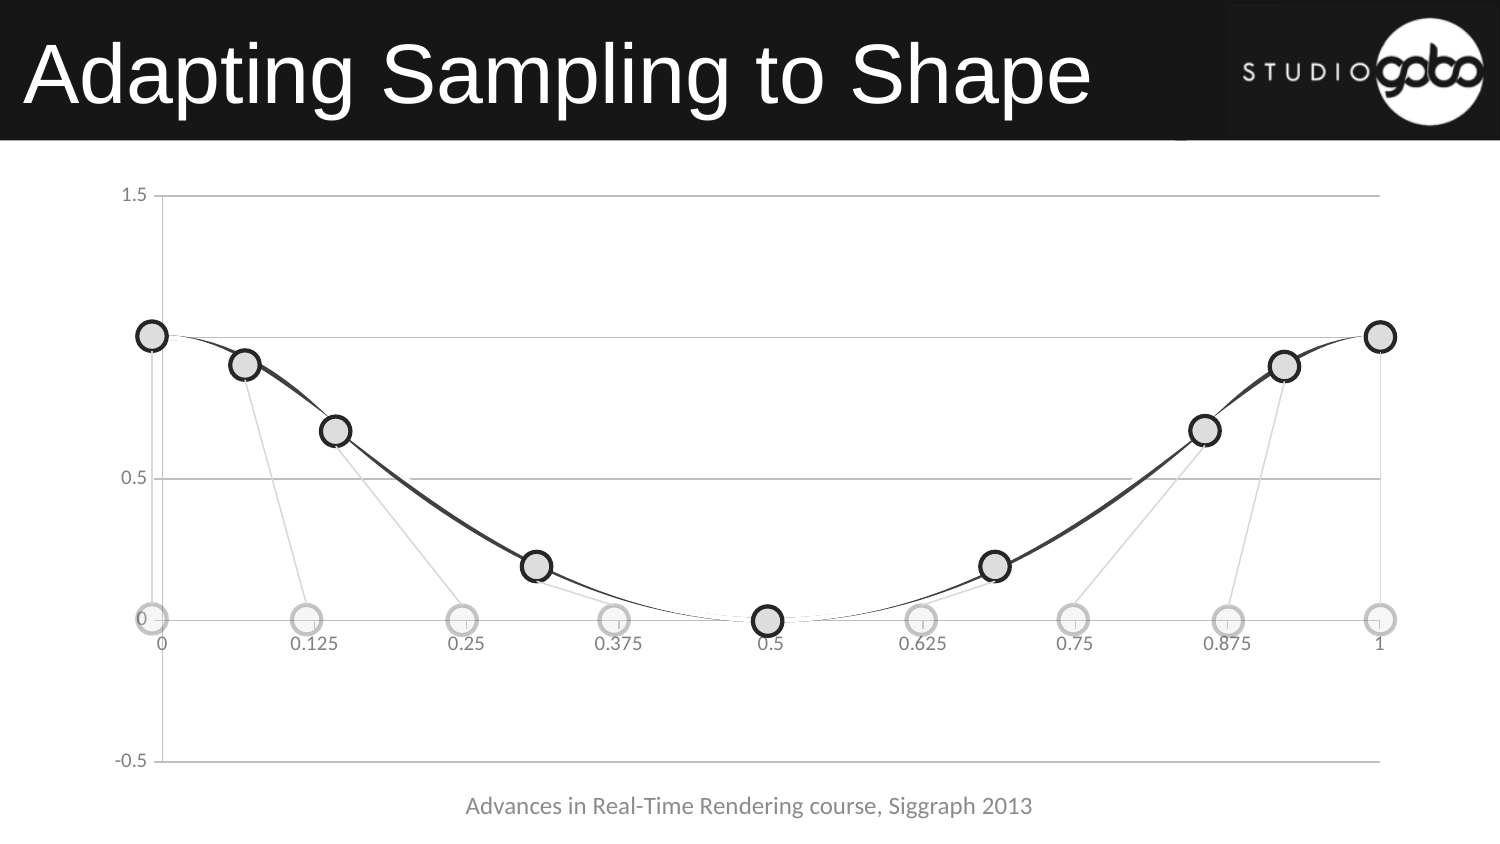

# Adapting Sampling to Shape

### Chart

| Category |  | parabolic |
|---|---|---|

Advances in Real-Time Rendering course, Siggraph 2013